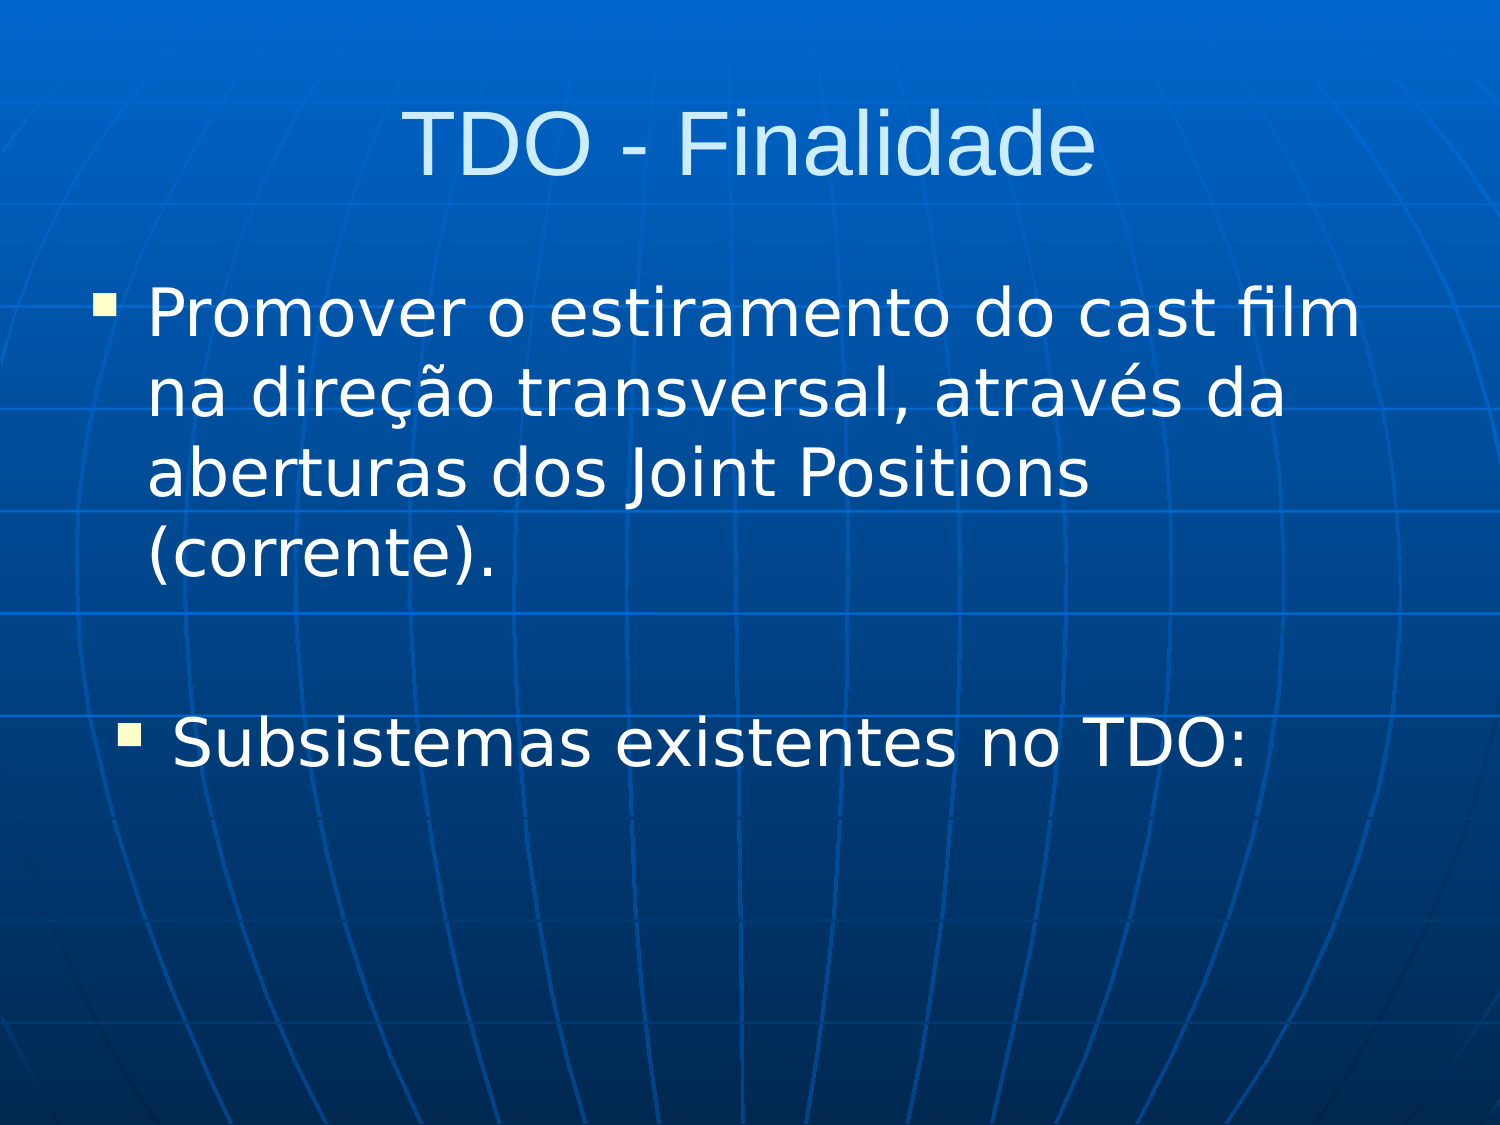

# TDO - Finalidade
Promover o estiramento do cast film na direção transversal, através da aberturas dos Joint Positions (corrente).
Subsistemas existentes no TDO: